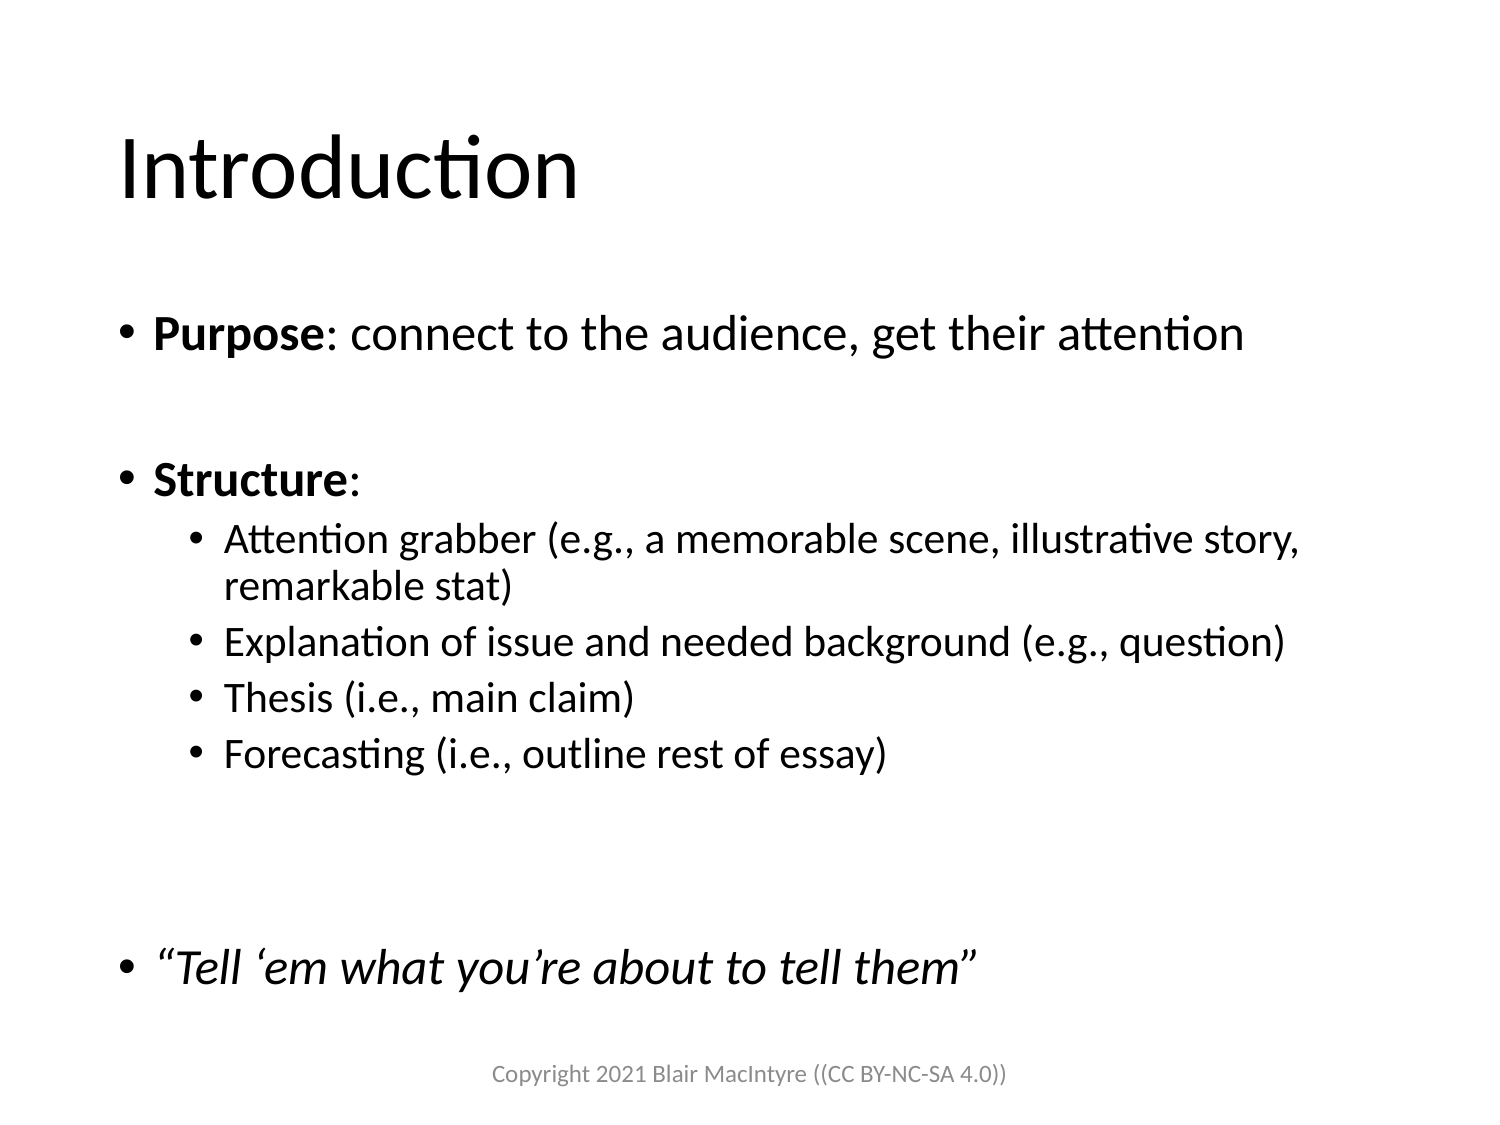

# Introduction
Purpose: connect to the audience, get their attention

Structure:
Attention grabber (e.g., a memorable scene, illustrative story, remarkable stat)
Explanation of issue and needed background (e.g., question)
Thesis (i.e., main claim)
Forecasting (i.e., outline rest of essay)

“Tell ‘em what you’re about to tell them”
Copyright 2021 Blair MacIntyre ((CC BY-NC-SA 4.0))